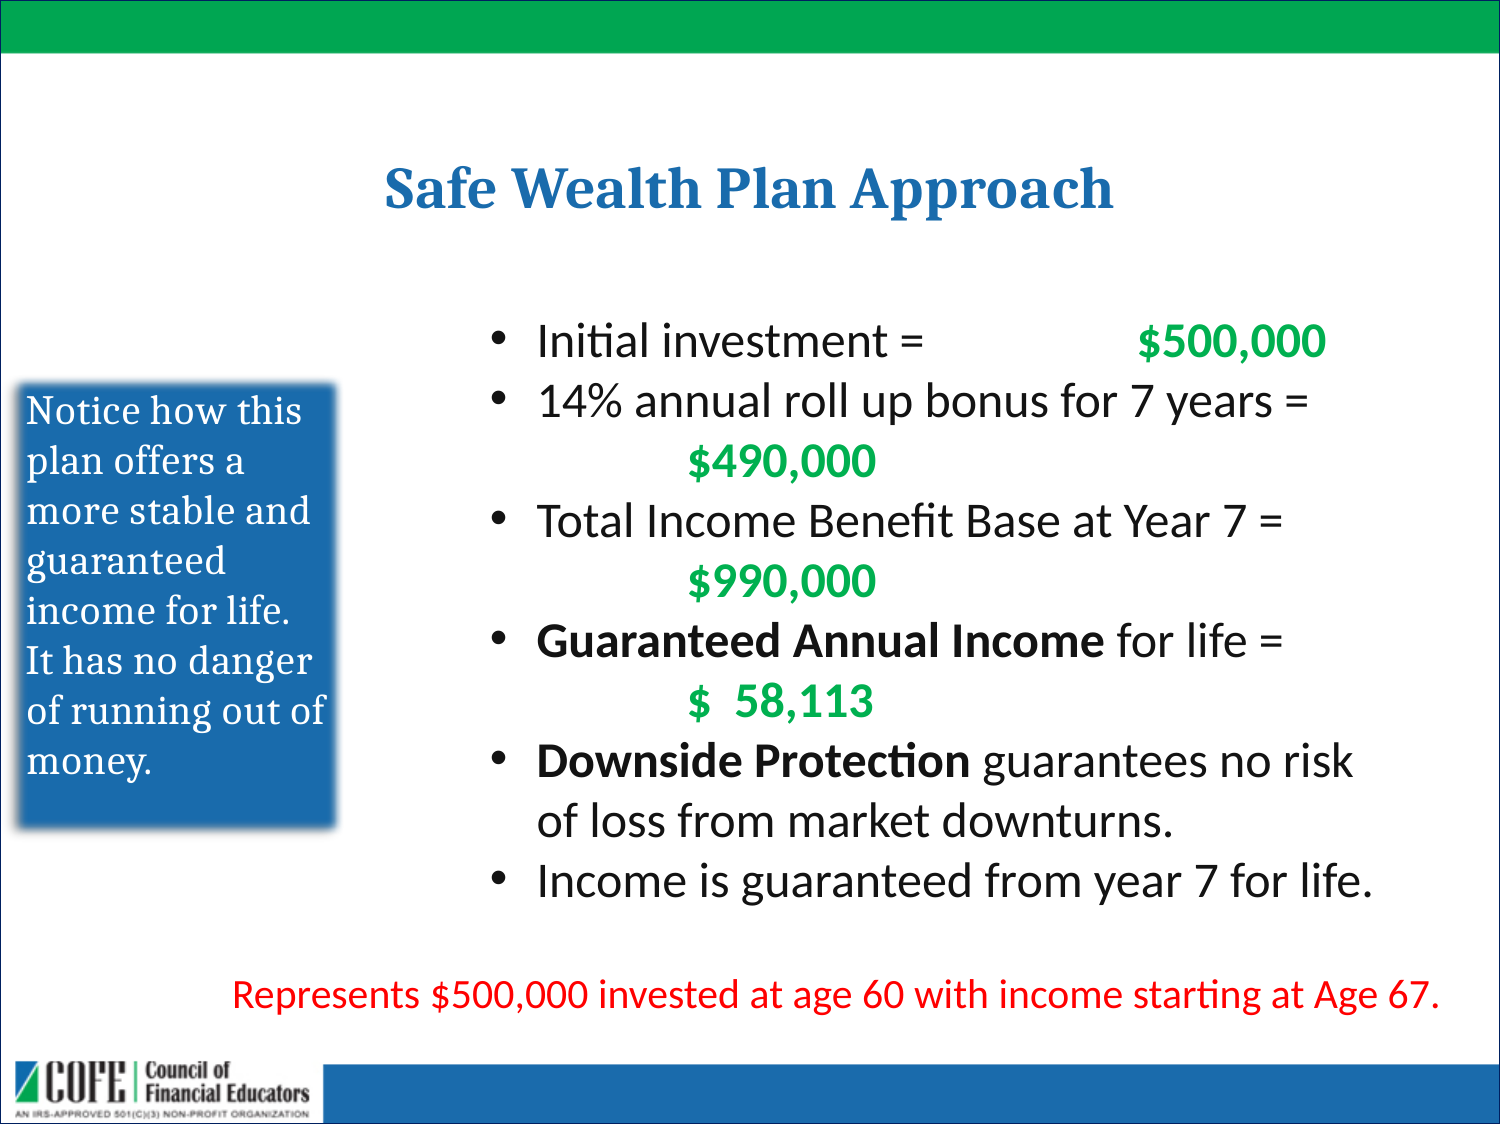

# Safe Wealth Plan Approach
Initial investment = 		$500,000
14% annual roll up bonus for 7 years = 	$490,000
Total Income Benefit Base at Year 7 = 	$990,000
Guaranteed Annual Income for life =		$  58,113
Downside Protection guarantees no risk of loss from market downturns.
Income is guaranteed from year 7 for life.
Notice how this plan offers a more stable and guaranteed income for life.  It has no danger of running out of money.

Represents $500,000 invested at age 60 with income starting at Age 67.